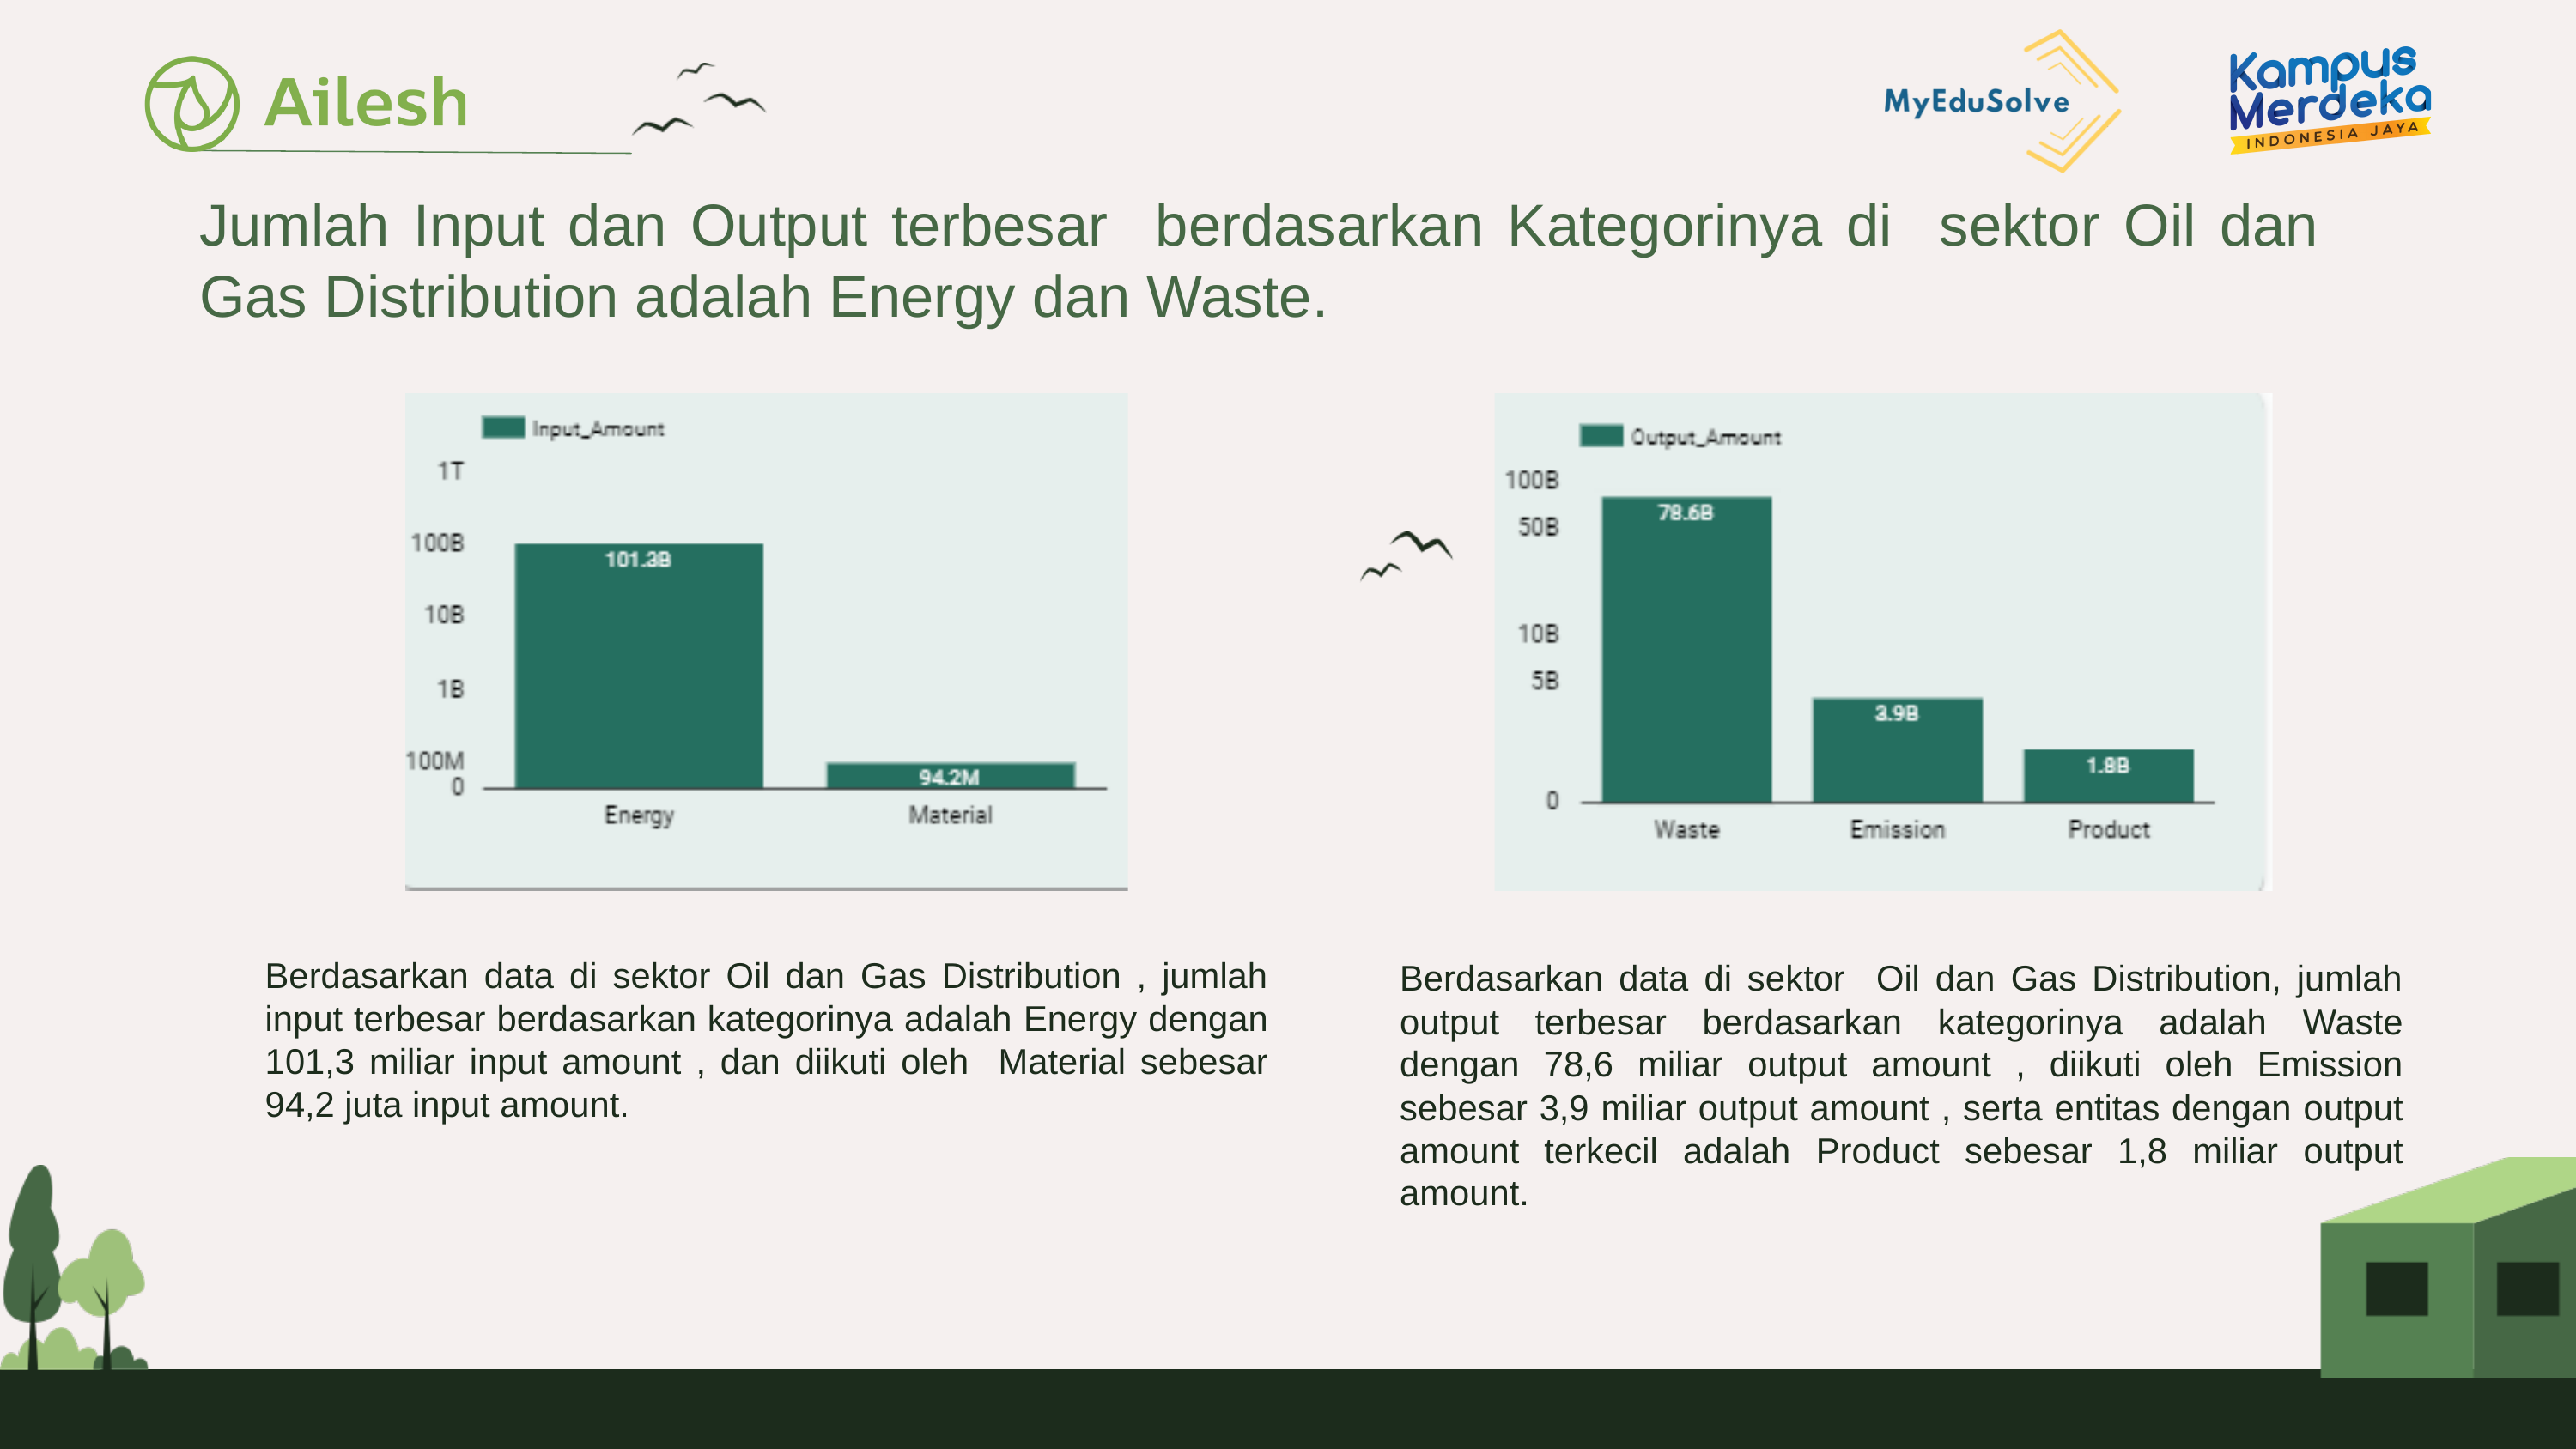

Jumlah Input dan Output terbesar  berdasarkan Kategorinya di  sektor Oil dan Gas Distribution adalah Energy dan Waste.

Berdasarkan data di sektor Oil dan Gas Distribution , jumlah input terbesar berdasarkan kategorinya adalah Energy dengan 101,3 miliar input amount , dan diikuti oleh  Material sebesar 94,2 juta input amount.
Berdasarkan data di sektor  Oil dan Gas Distribution, jumlah output terbesar berdasarkan kategorinya adalah Waste dengan 78,6 miliar output amount , diikuti oleh Emission sebesar 3,9 miliar output amount , serta entitas dengan output amount terkecil adalah Product sebesar 1,8 miliar output amount.